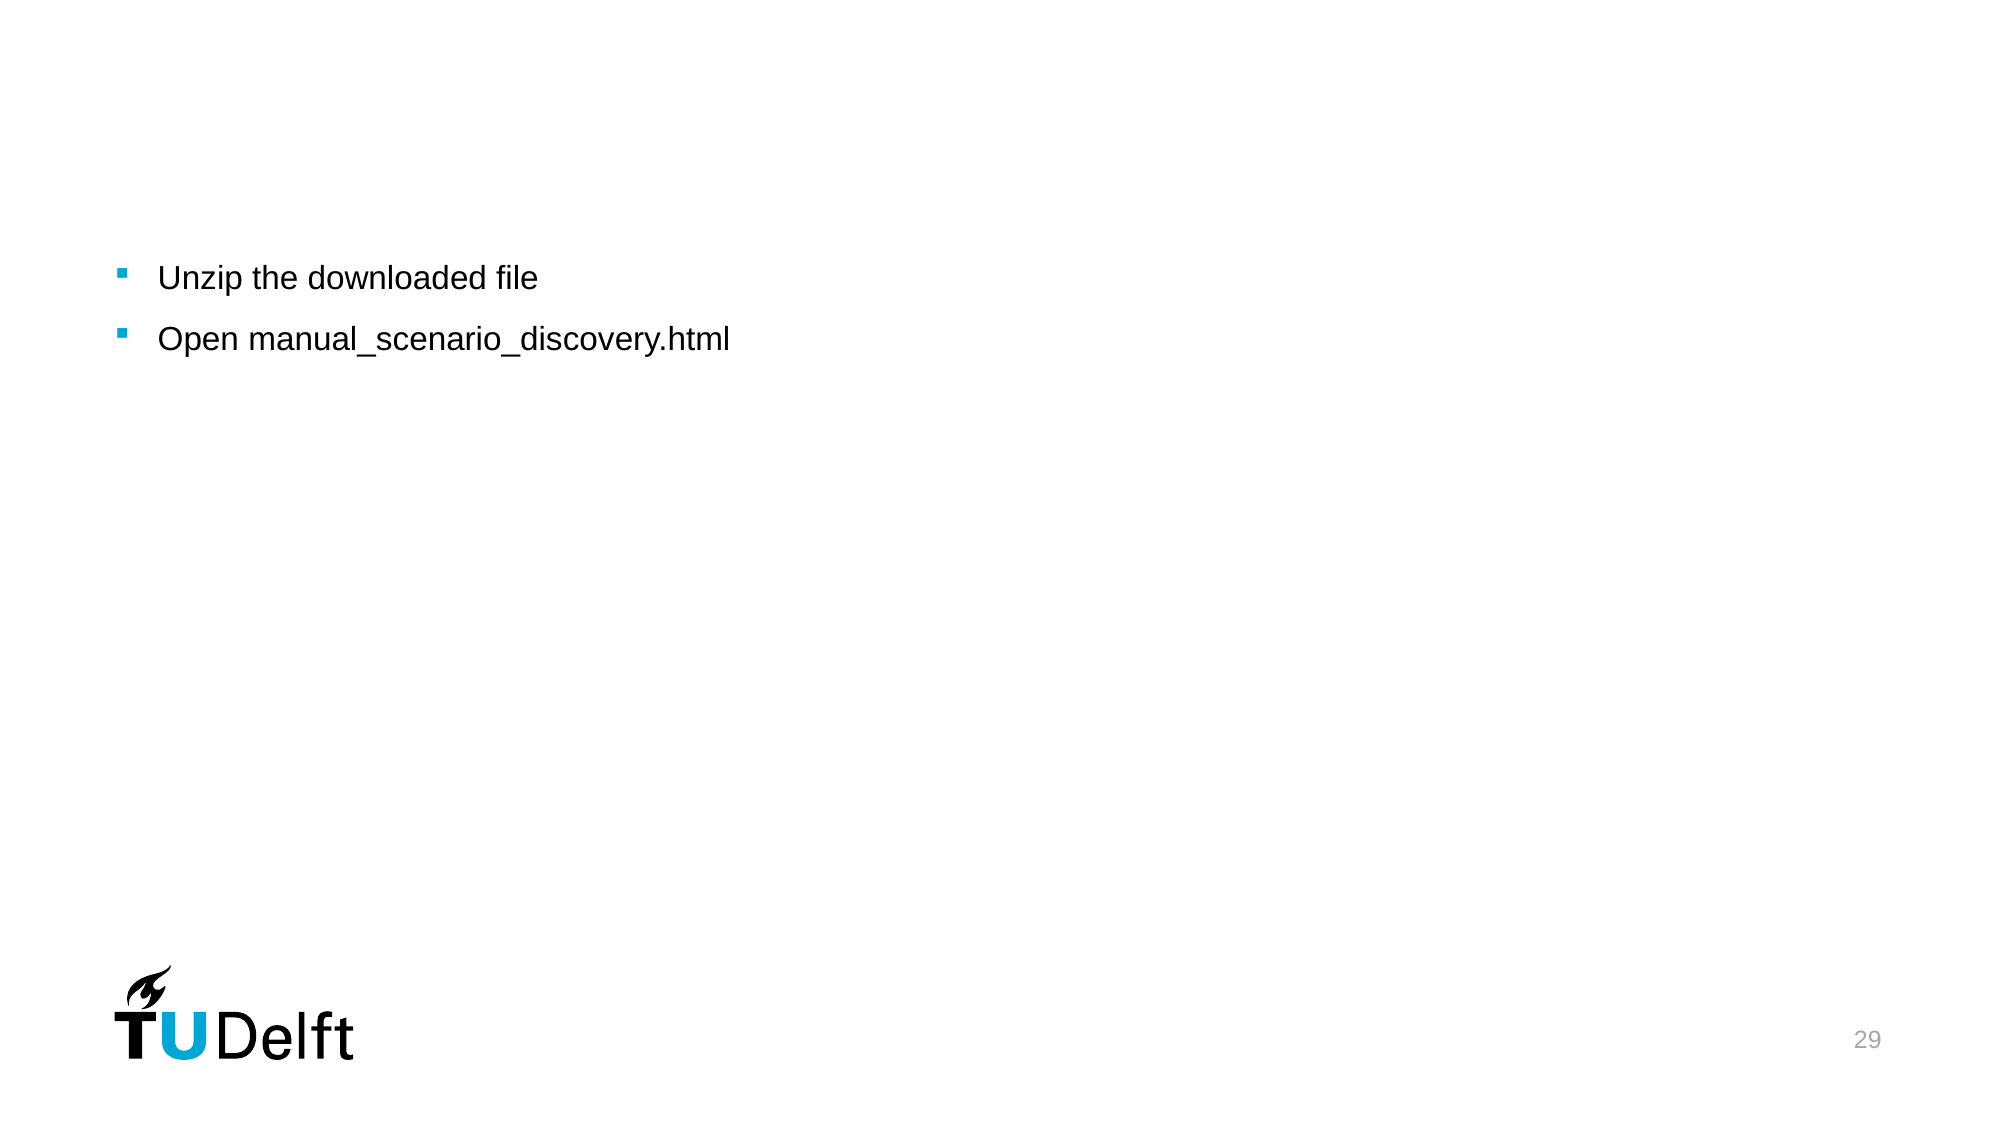

#
Unzip the downloaded file
Open manual_scenario_discovery.html
29